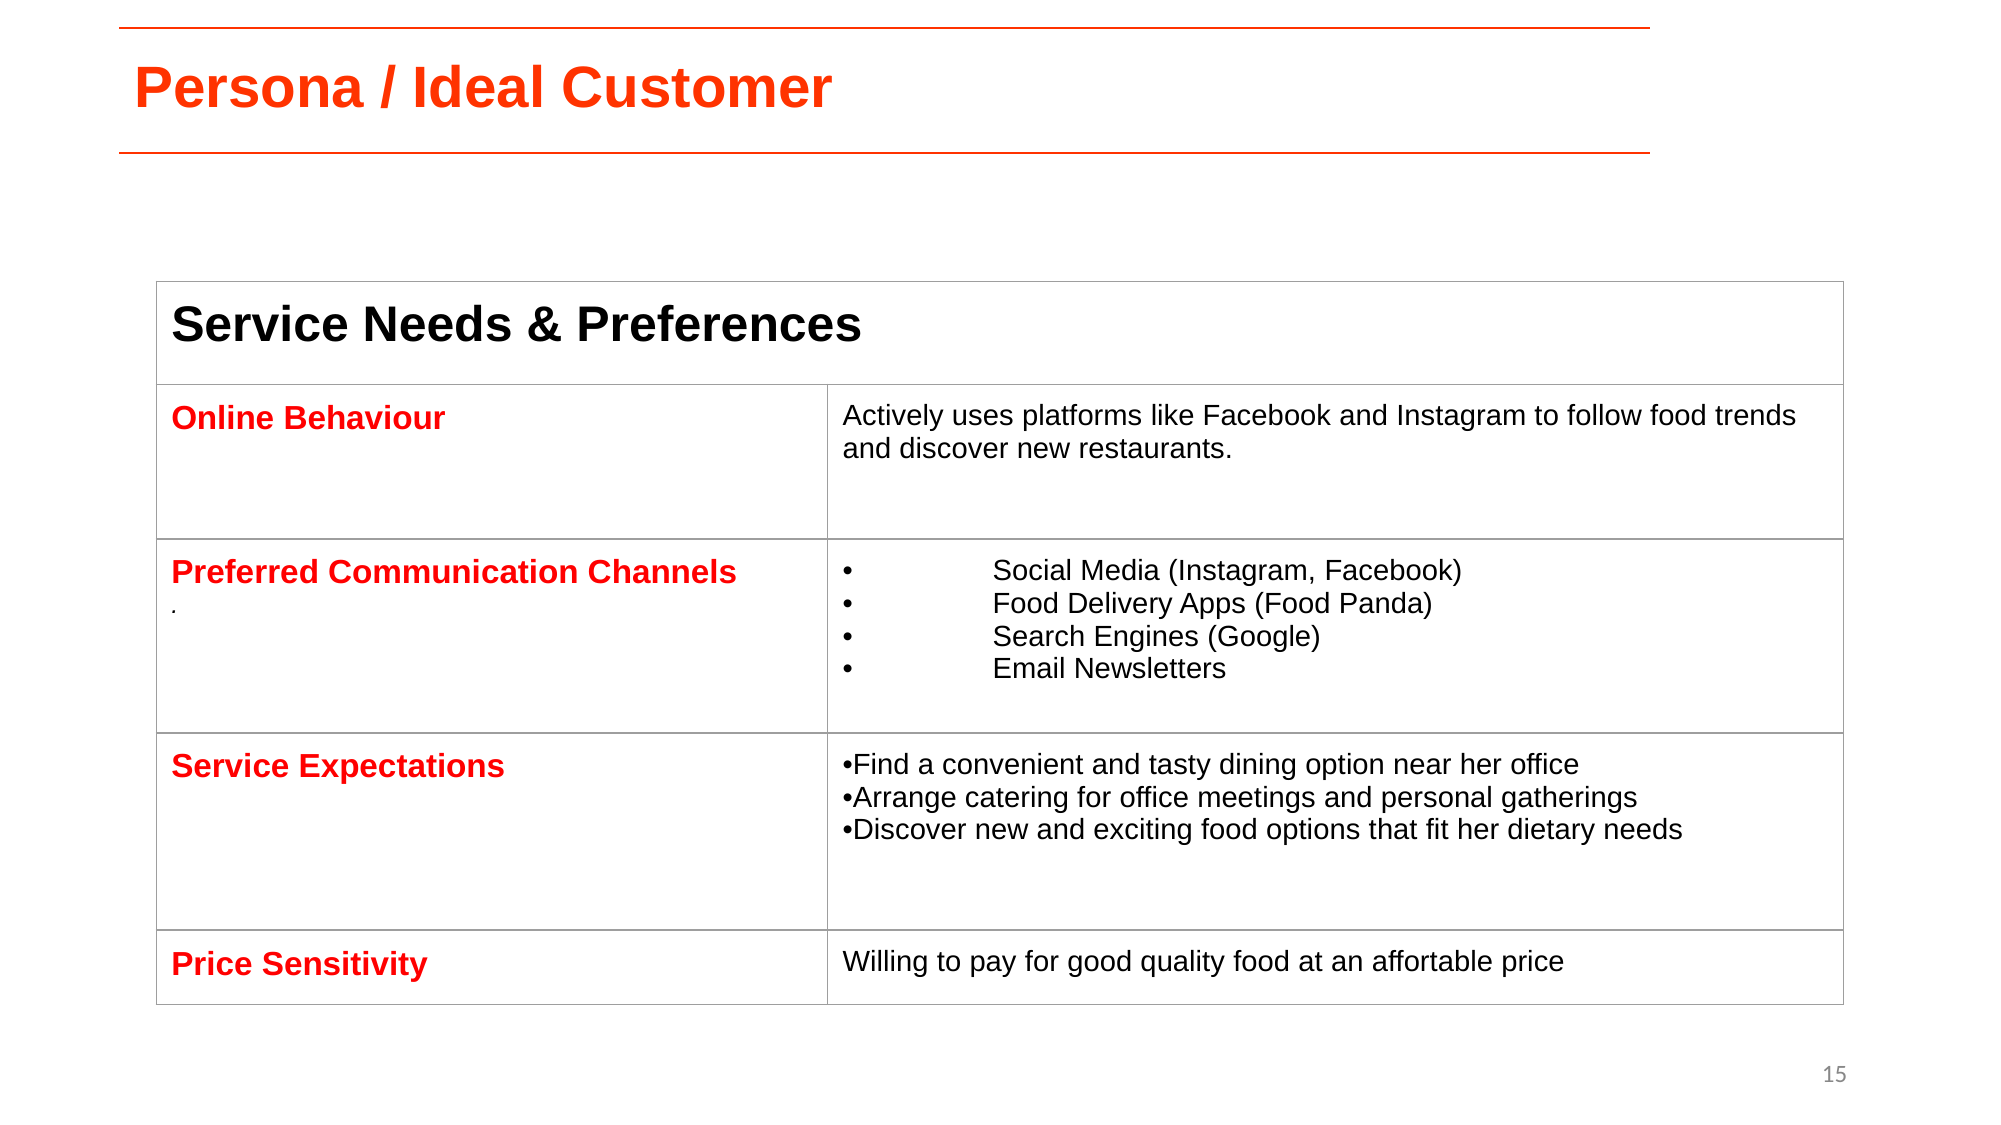

Persona / Ideal Customer

| Service Needs & Preferences |  |
| --- | --- |
| Online Behaviour | Actively uses platforms like Facebook and Instagram to follow food trends and discover new restaurants. |
| Preferred Communication Channels . | • Social Media (Instagram, Facebook) • Food Delivery Apps (Food Panda) • Search Engines (Google) • Email Newsletters |
| Service Expectations | •Find a convenient and tasty dining option near her office •Arrange catering for office meetings and personal gatherings •Discover new and exciting food options that fit her dietary needs |
| Price Sensitivity | Willing to pay for good quality food at an affortable price |
15